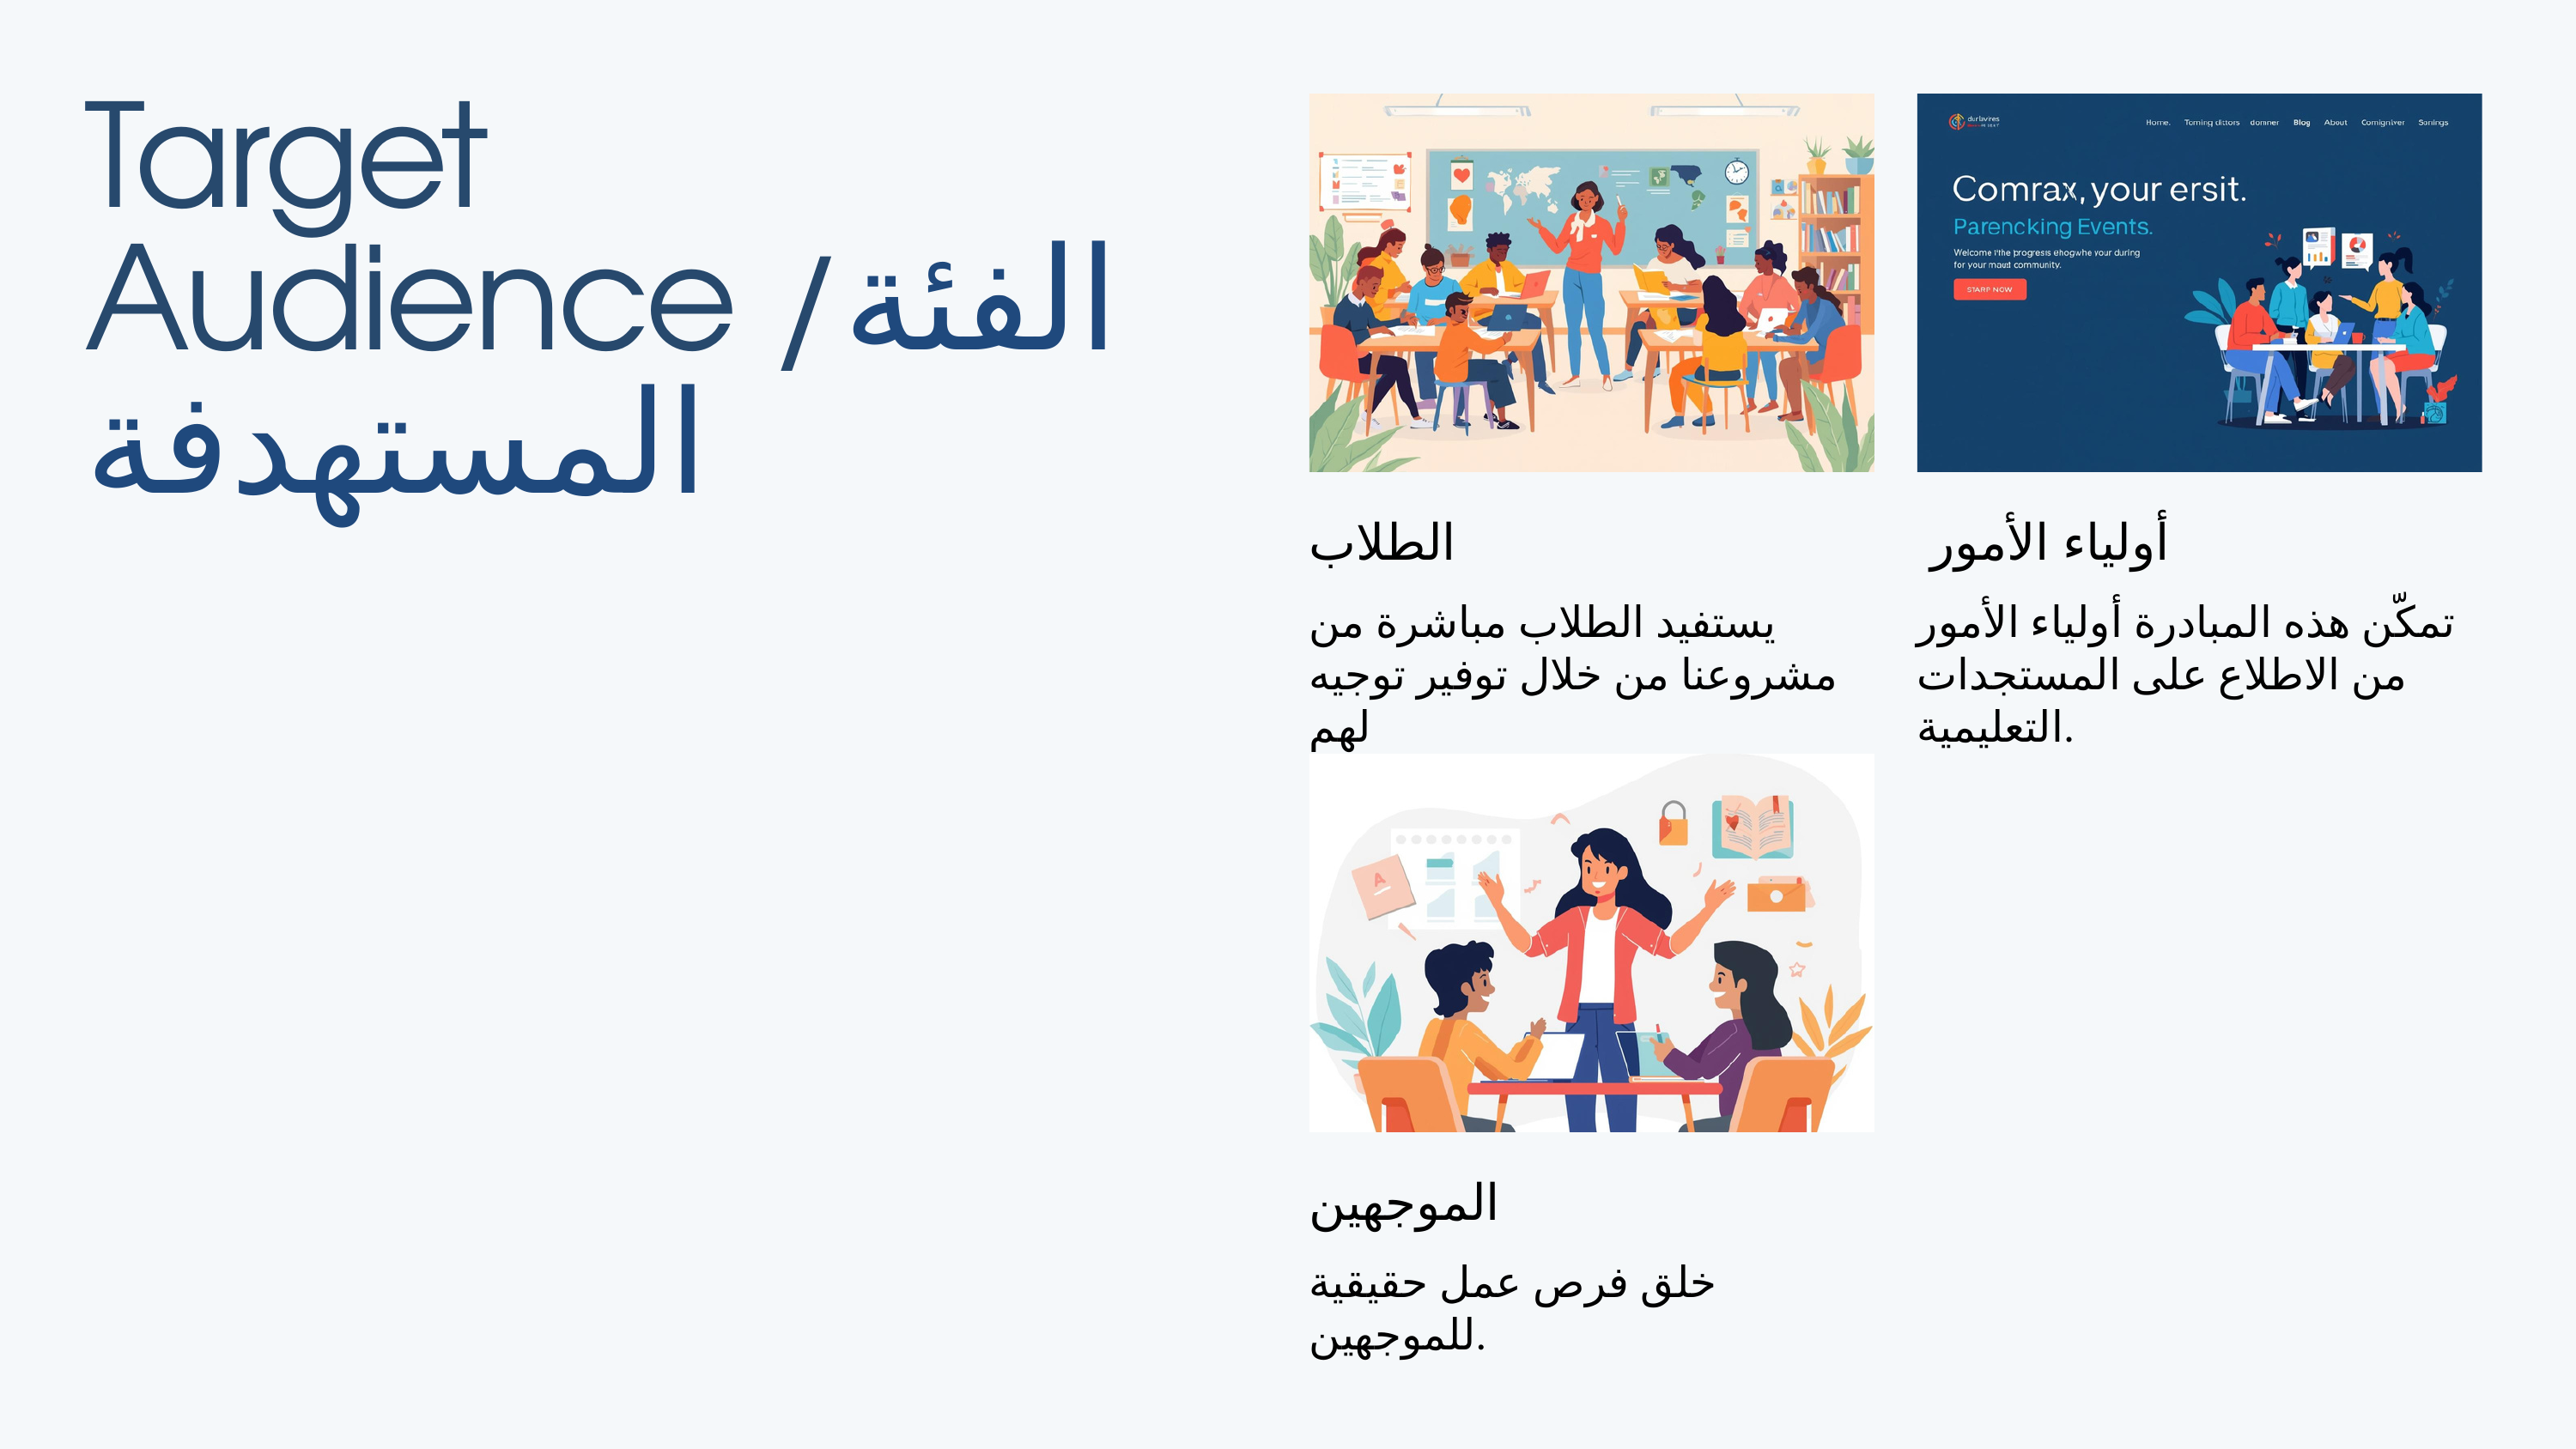

Target Audience /الفئة المستهدفة

الطلاب
يستفيد الطلاب مباشرة من مشروعنا من خلال توفير توجيه لهم
 أولياء الأمور
تمكّن هذه المبادرة أولياء الأمور من الاطلاع على المستجدات التعليمية.

الموجهين
خلق فرص عمل حقيقية للموجهين.